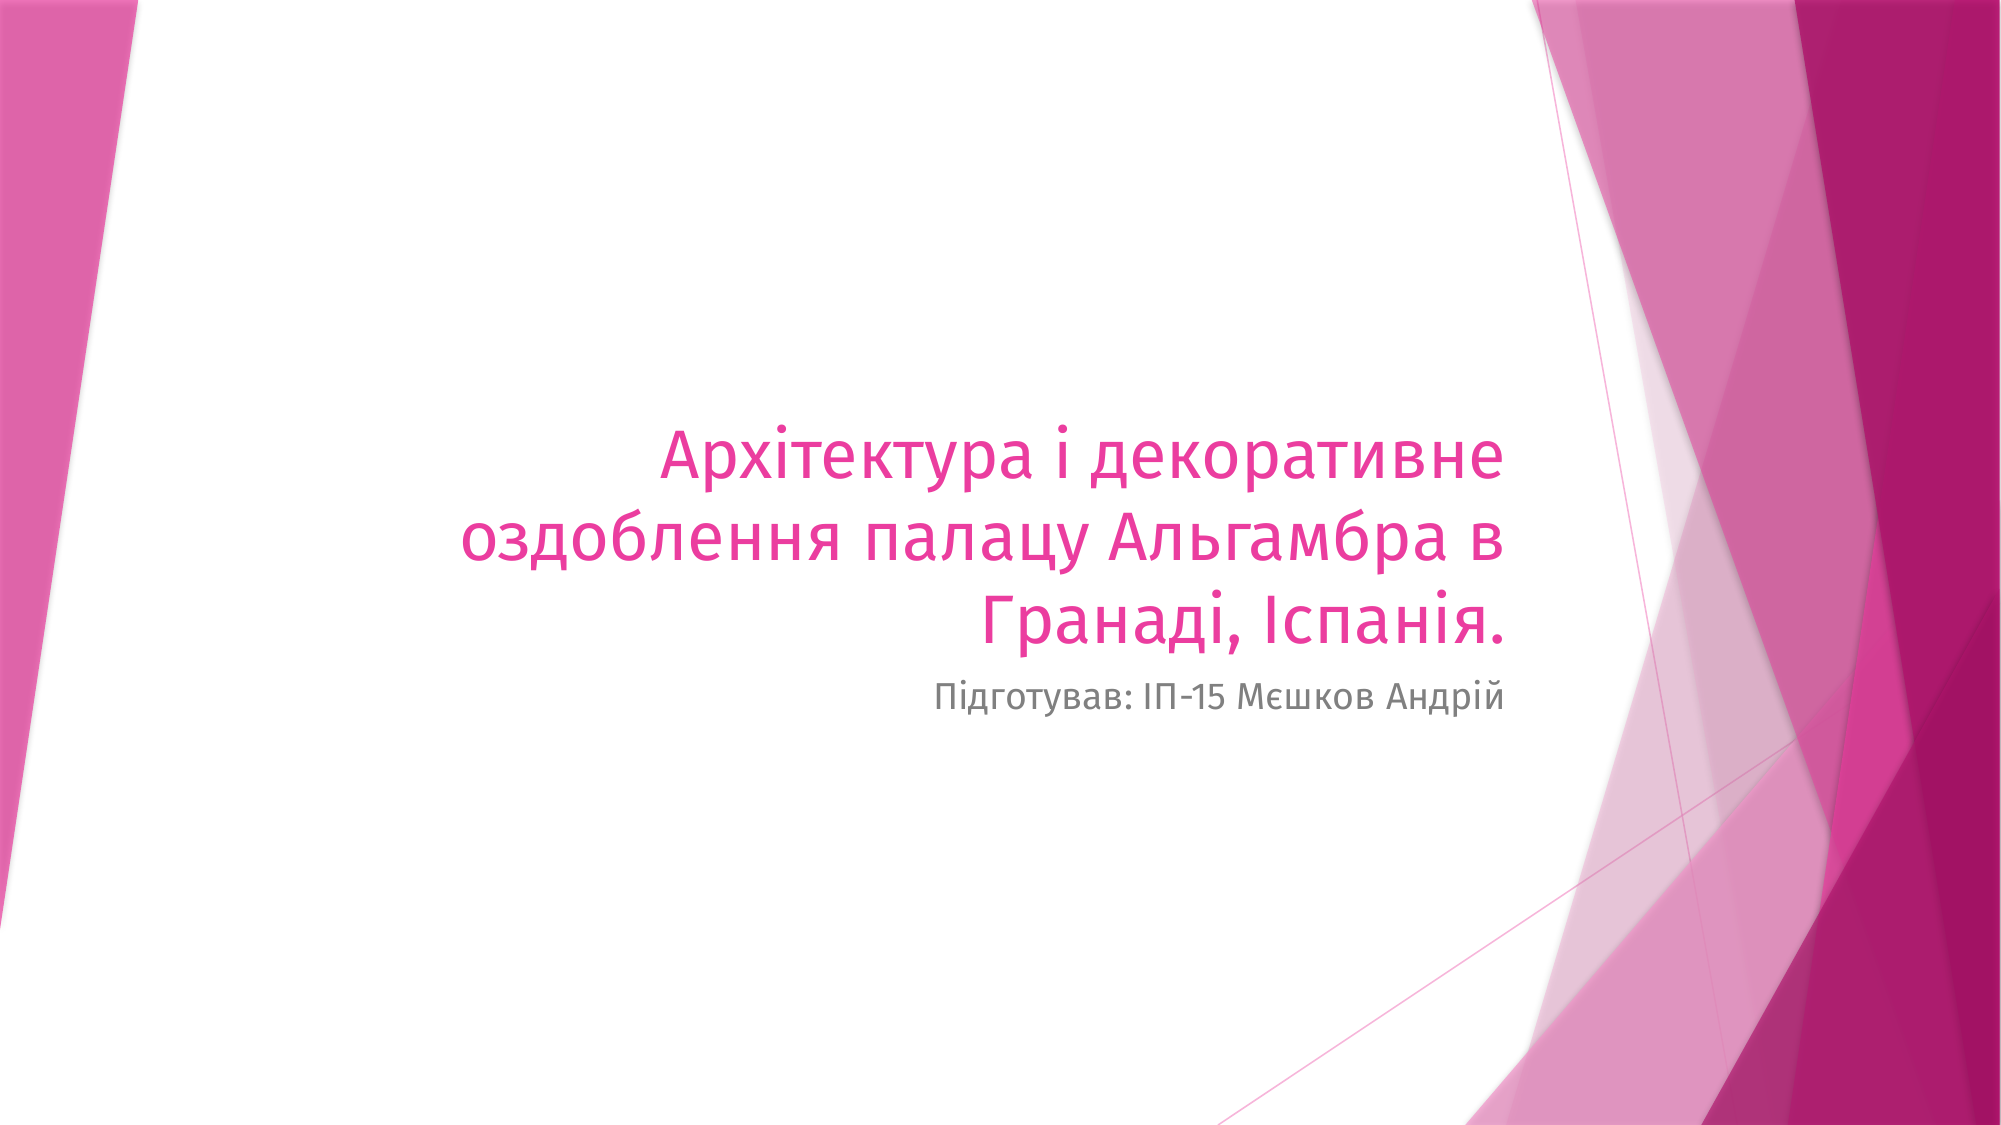

# Архітектура і декоративне оздоблення палацу Альгамбра в Гранаді, Іспанія.
Підготував: ІП-15 Мєшков Андрій